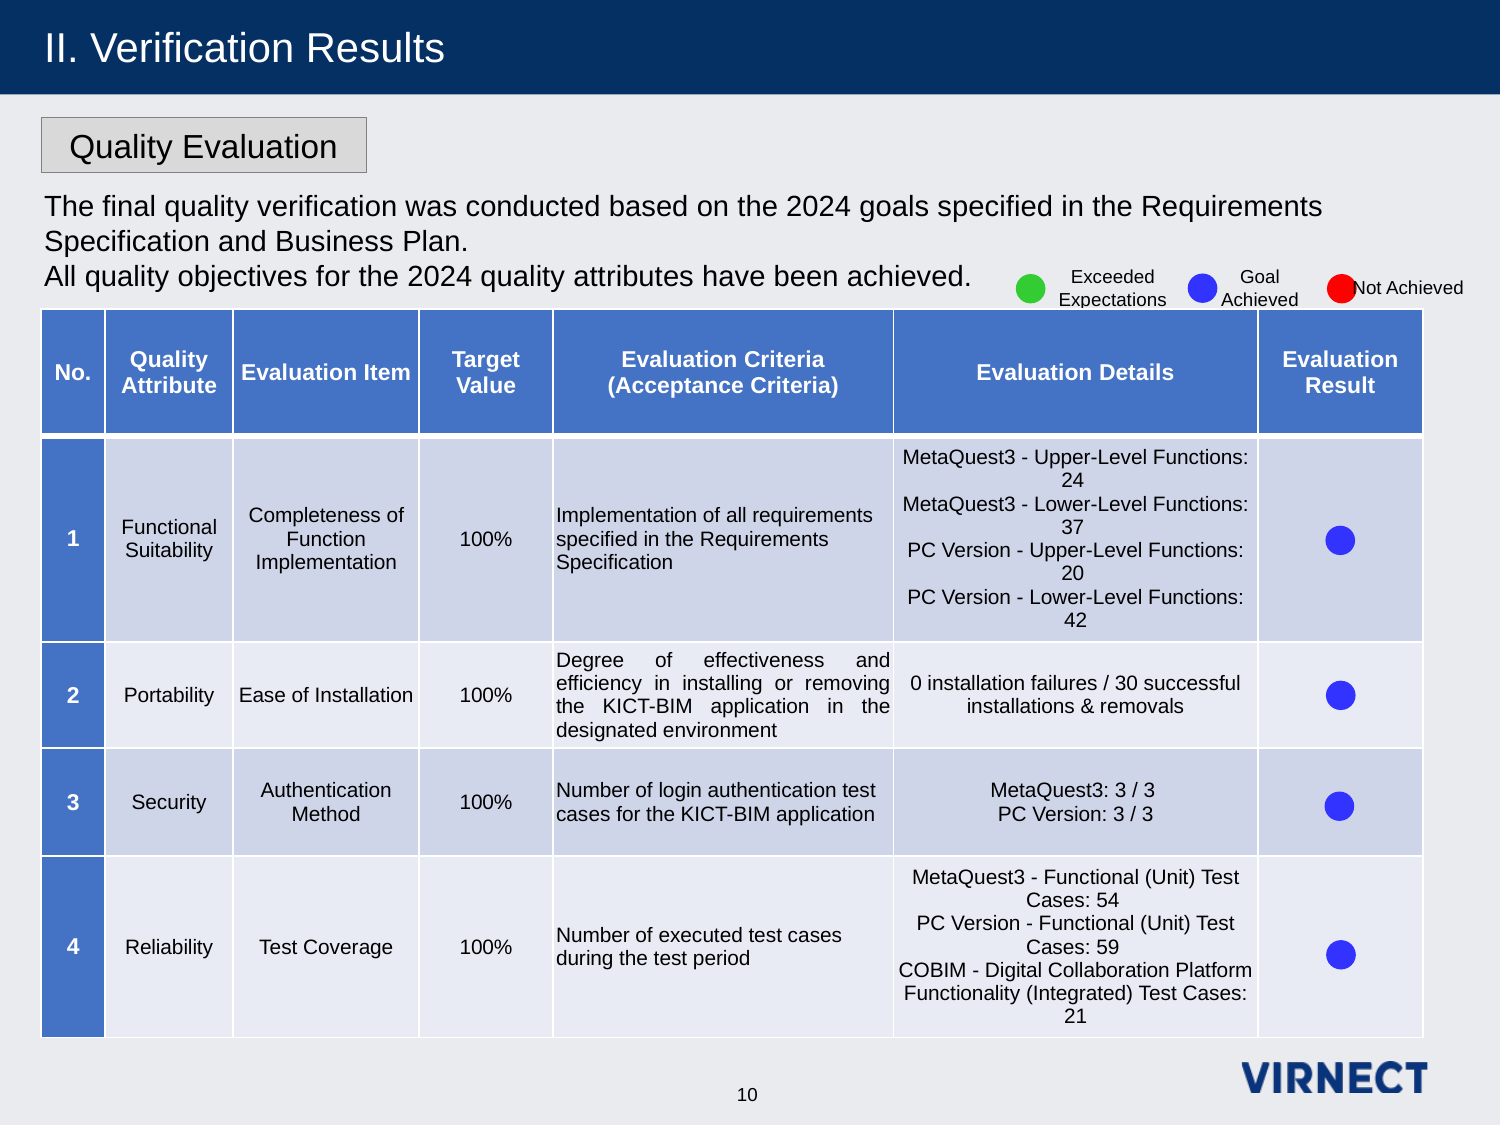

# II. Verification Results
Quality Evaluation
The final quality verification was conducted based on the 2024 goals specified in the Requirements Specification and Business Plan.
All quality objectives for the 2024 quality attributes have been achieved.
Exceeded Expectations
Goal Achieved
Not Achieved

| No. | Quality Attribute | Evaluation Item | Target Value | Evaluation Criteria (Acceptance Criteria) | Evaluation Details | Evaluation Result |
| --- | --- | --- | --- | --- | --- | --- |
| 1 | Functional Suitability | Completeness of Function Implementation | 100% | Implementation of all requirements specified in the Requirements Specification | MetaQuest3 - Upper-Level Functions: 24 MetaQuest3 - Lower-Level Functions: 37 PC Version - Upper-Level Functions: 20 PC Version - Lower-Level Functions: 42 |  |
| 2 | Portability | Ease of Installation | 100% | Degree of effectiveness and efficiency in installing or removing the KICT-BIM application in the designated environment | 0 installation failures / 30 successful installations & removals |  |
| 3 | Security | Authentication Method | 100% | Number of login authentication test cases for the KICT-BIM application | MetaQuest3: 3 / 3 PC Version: 3 / 3 |  |
| 4 | Reliability | Test Coverage | 100% | Number of executed test cases during the test period | MetaQuest3 - Functional (Unit) Test Cases: 54 PC Version - Functional (Unit) Test Cases: 59 COBIM - Digital Collaboration Platform Functionality (Integrated) Test Cases: 21 |  |